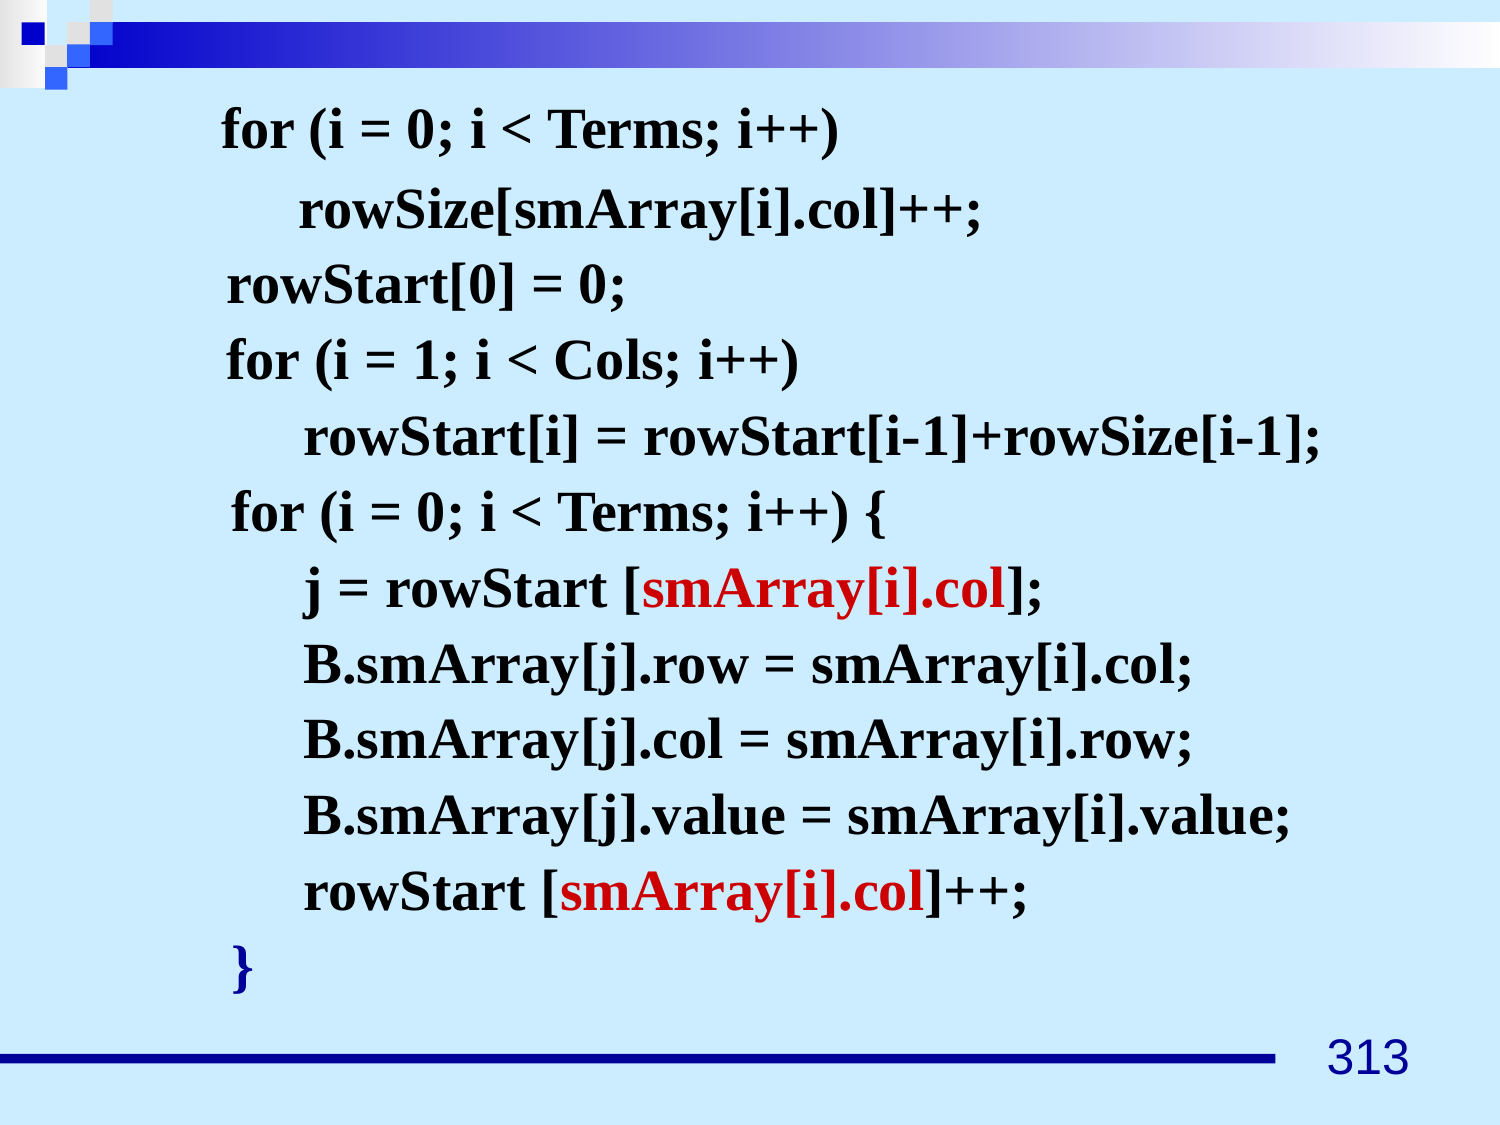

for (i = 0; i < Terms; i++)
                 rowSize[smArray[i].col]++;
            rowStart[0] = 0;
            for (i = 1; i < Cols; i++)
	       rowStart[i] = rowStart[i-1]+rowSize[i-1];
	  for (i = 0; i < Terms; i++) {
	       j = rowStart [smArray[i].col];
	       B.smArray[j].row = smArray[i].col;
	       B.smArray[j].col = smArray[i].row;
	       B.smArray[j].value = smArray[i].value;
	       rowStart [smArray[i].col]++;
	  }
313